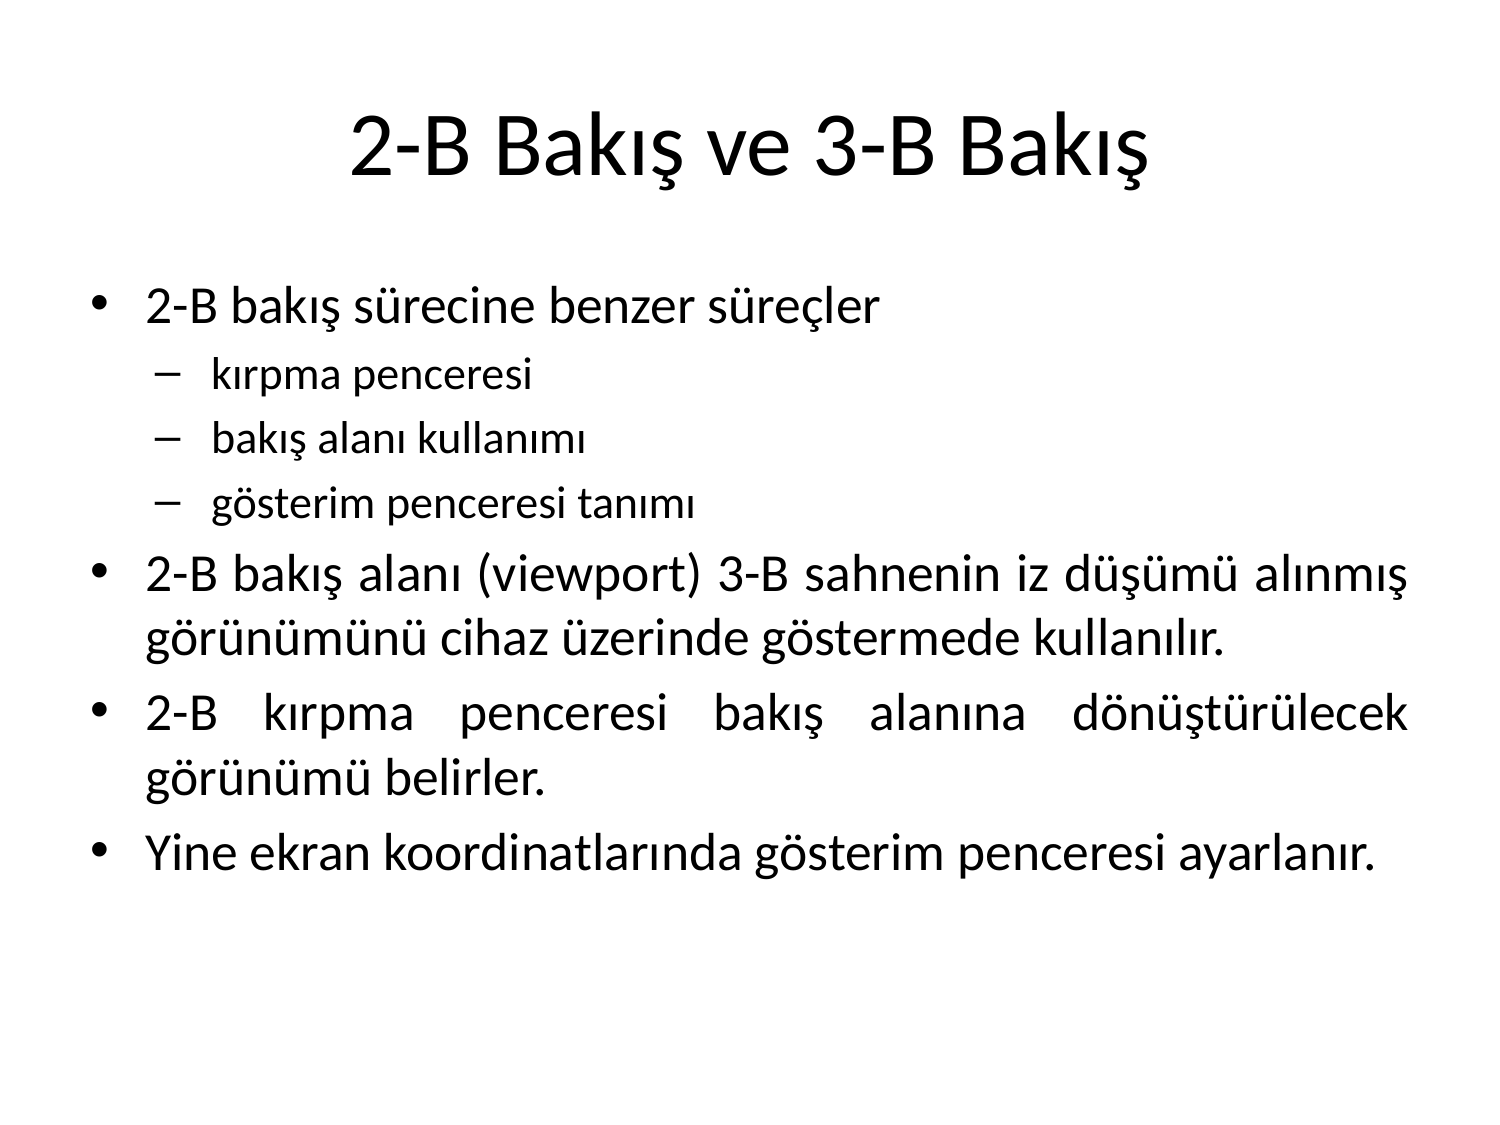

# 2-B Bakış ve 3-B Bakış
2-B bakış sürecine benzer süreçler
kırpma penceresi
bakış alanı kullanımı
gösterim penceresi tanımı
2-B bakış alanı (viewport) 3-B sahnenin iz düşümü alınmış görünümünü cihaz üzerinde göstermede kullanılır.
2-B kırpma penceresi bakış alanına dönüştürülecek görünümü belirler.
Yine ekran koordinatlarında gösterim penceresi ayarlanır.